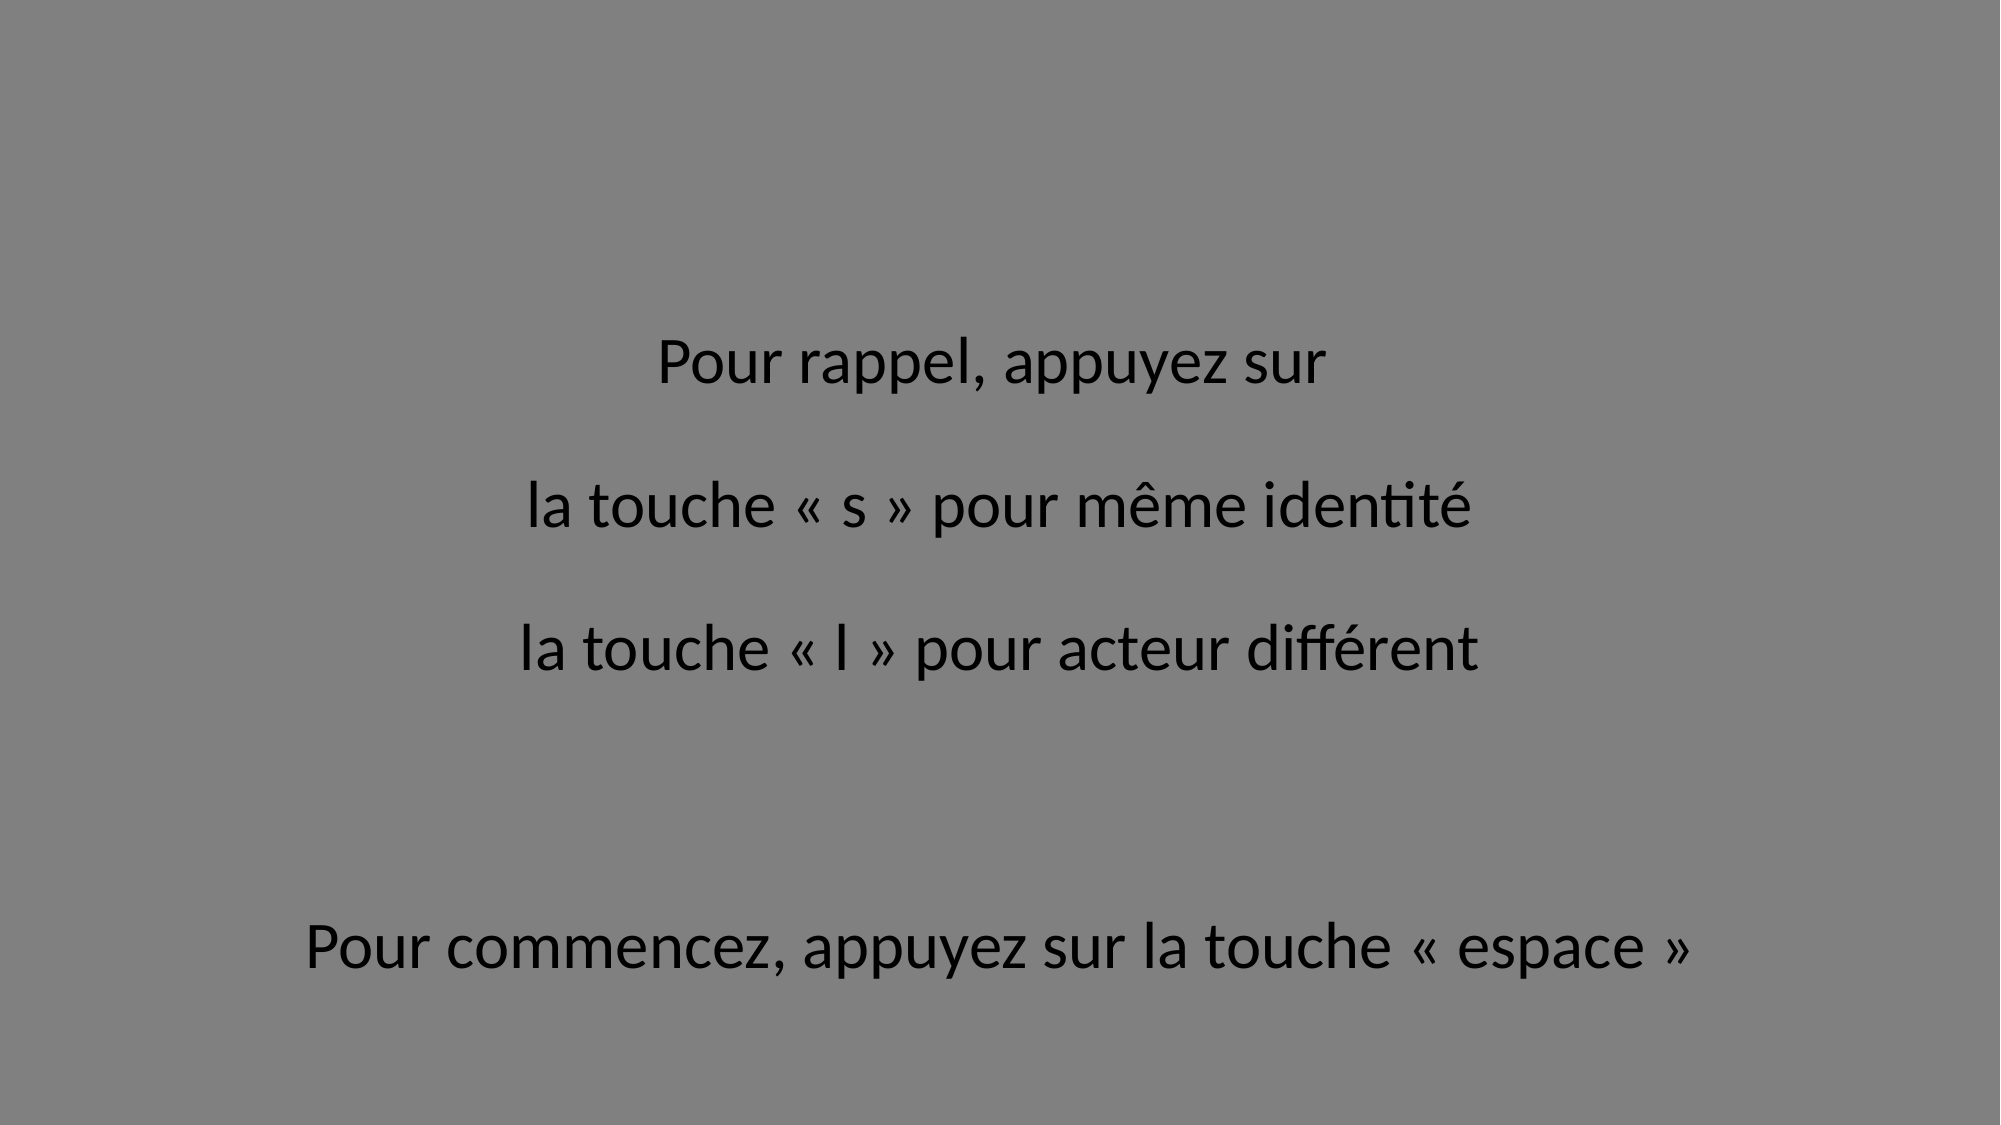

# Pour rappel, appuyez sur la touche « s » pour même identité la touche « l » pour acteur différent
Pour commencez, appuyez sur la touche « espace »